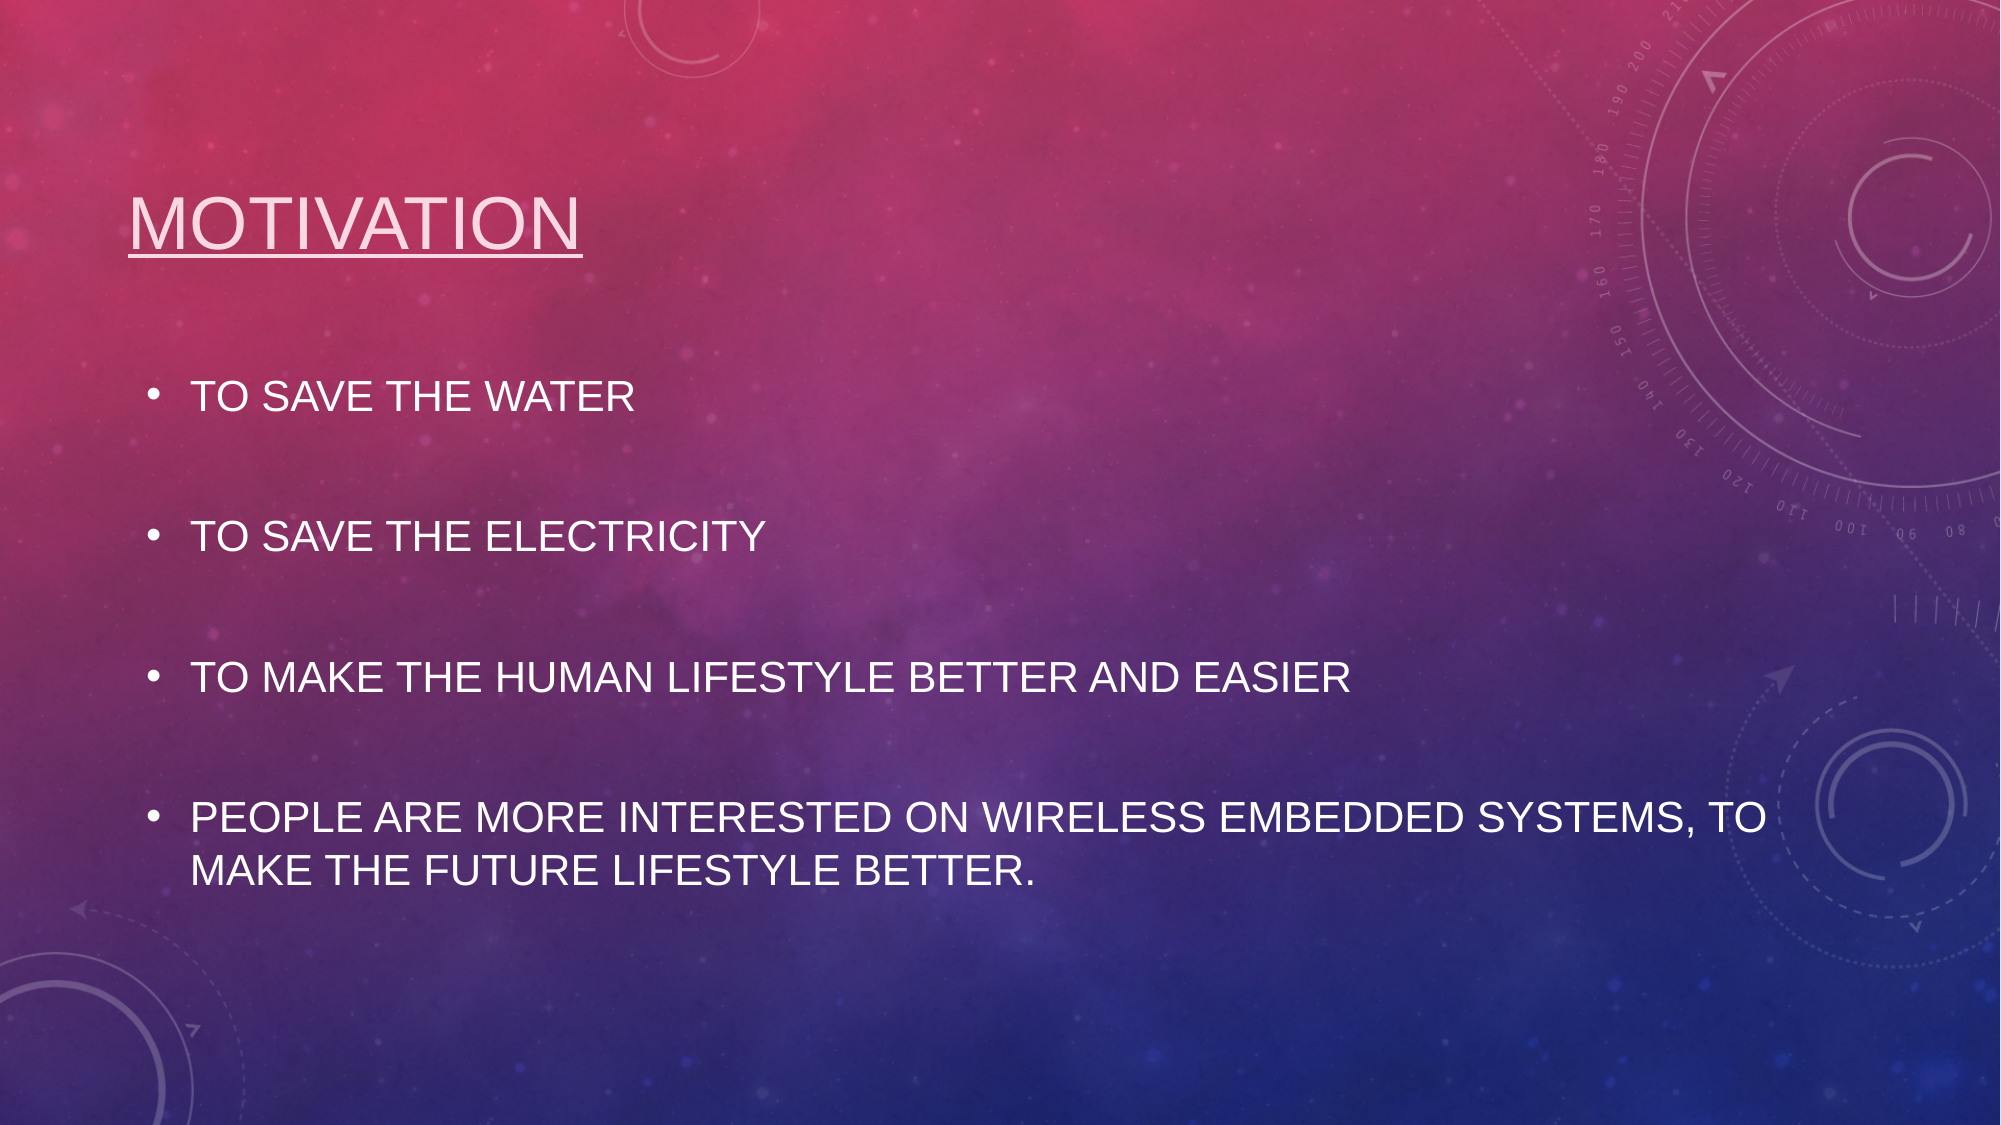

# MOTIVATION

TO SAVE THE WATER

TO SAVE THE ELECTRICITY

TO MAKE THE HUMAN LIFESTYLE BETTER AND EASIER

PEOPLE ARE MORE INTERESTED ON WIRELESS EMBEDDED SYSTEMS, TO MAKE THE FUTURE LIFESTYLE BETTER.